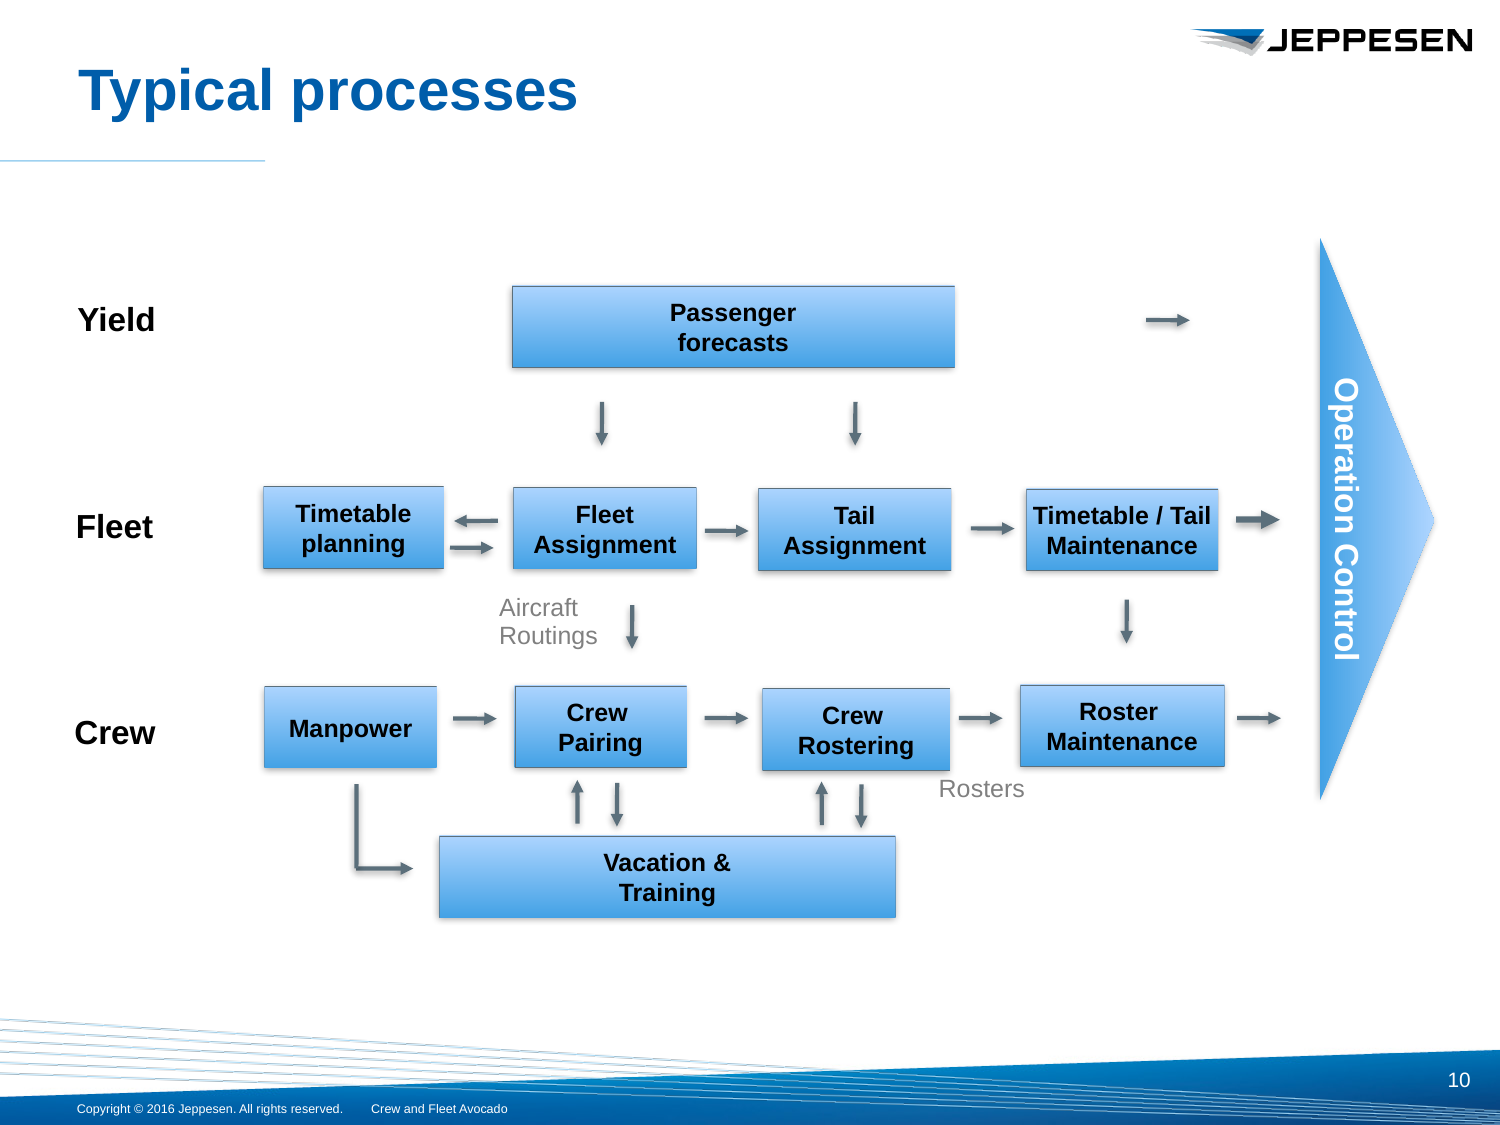

# Typical processes
Passenger
forecasts
Yield

Operation Control
Timetable
planning
Fleet
Assignment
Tail
Assignment
Timetable / Tail
Maintenance
Fleet

Aircraft Routings

Roster
Maintenance
Crew
Pairing
Manpower
Crew
Rostering
Crew

Rosters

Vacation &
Training
10